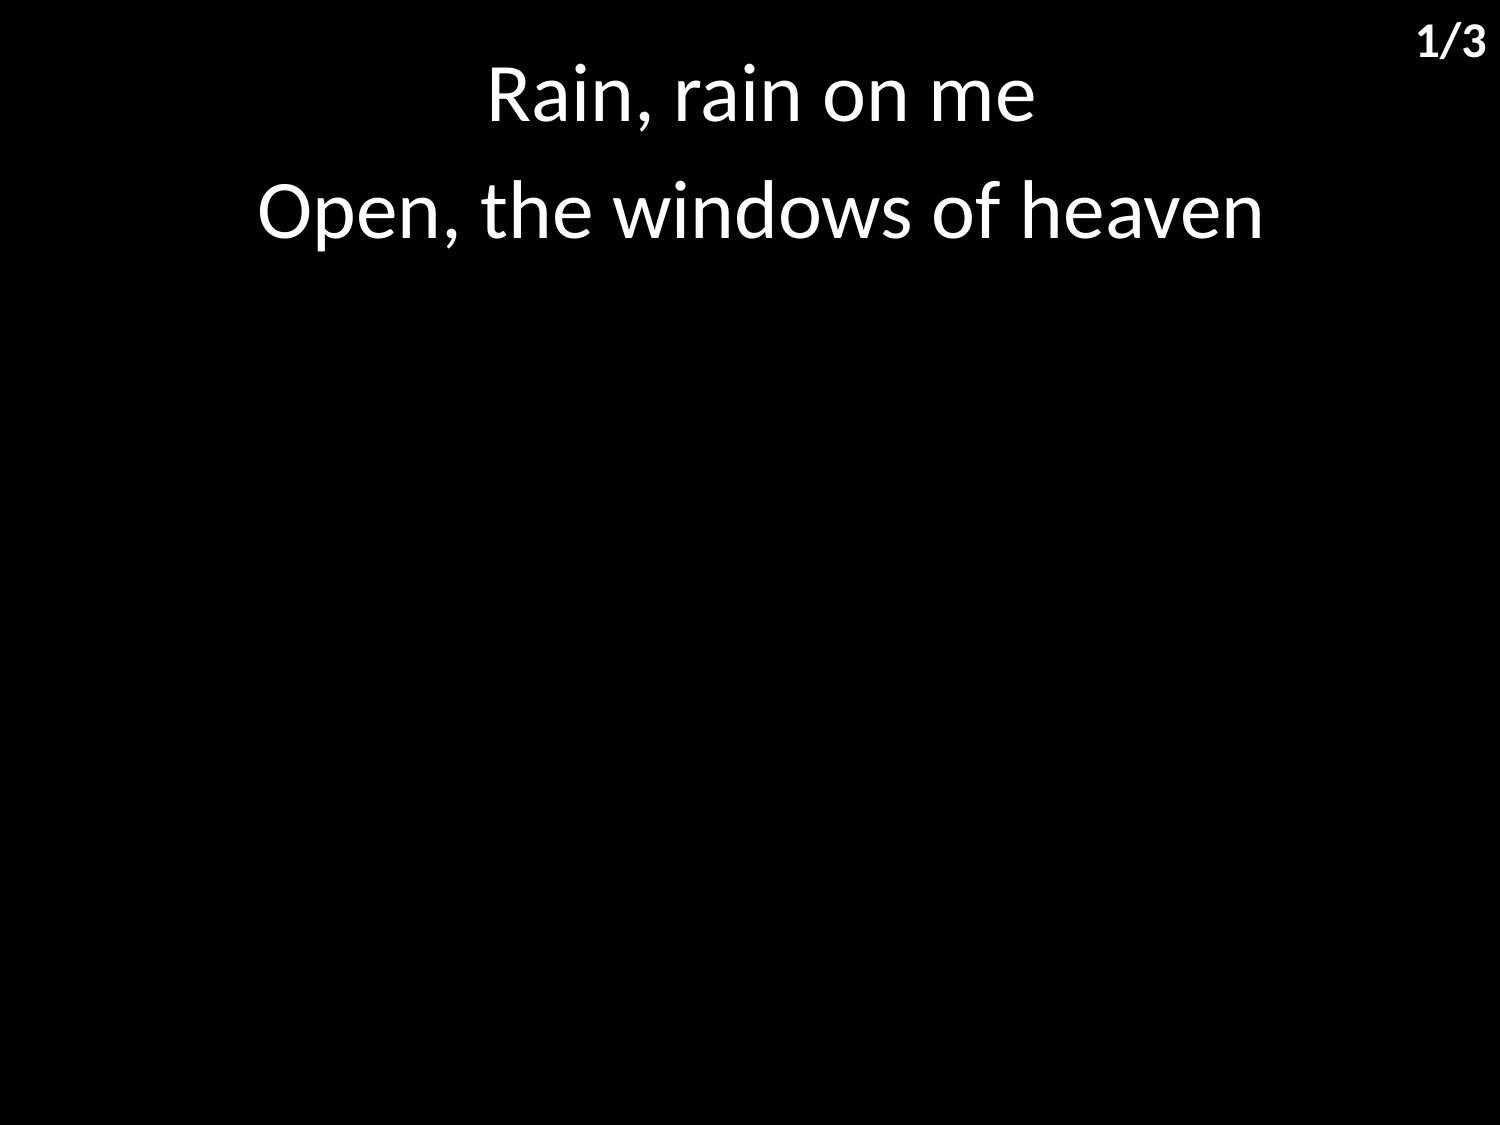

1/3
Rain, rain on me
Open, the windows of heaven